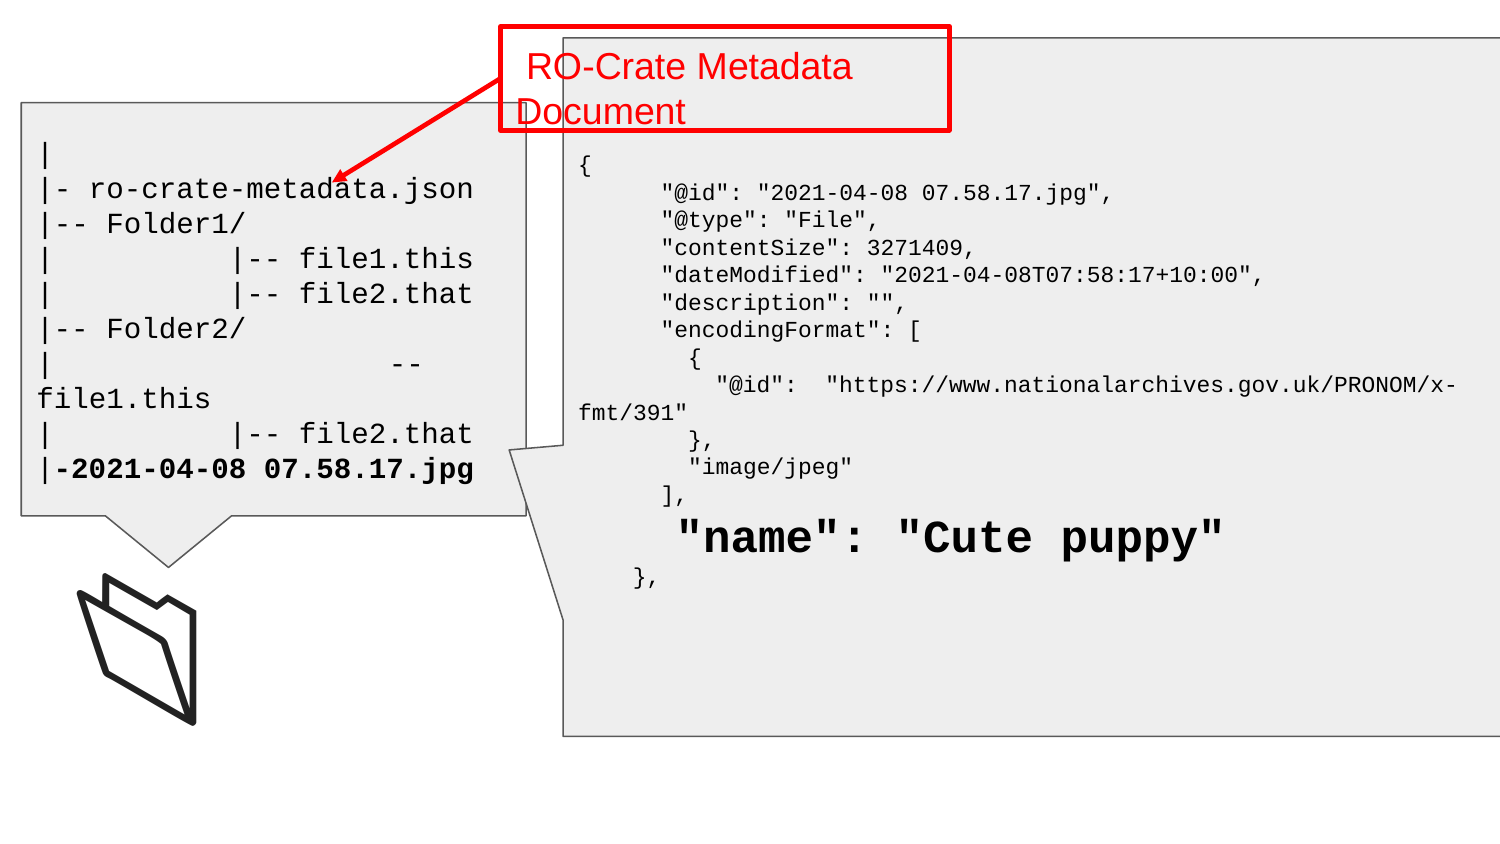

RO-Crate Metadata Document
{
      "@id": "2021-04-08 07.58.17.jpg",
      "@type": "File",
      "contentSize": 3271409,
      "dateModified": "2021-04-08T07:58:17+10:00",
      "description": "",
      "encodingFormat": [
        {
          "@id":  "https://www.nationalarchives.gov.uk/PRONOM/x-fmt/391"
        },
        "image/jpeg"
      ],
      "name": "Cute puppy"
    },

|
|- ro-crate-metadata.json
|-- Folder1/
|          |-- file1.this
|          |-- file2.that
|-- Folder2/
|		   -- file1.this
|          |-- file2.that
|-2021-04-08 07.58.17.jpg
📂